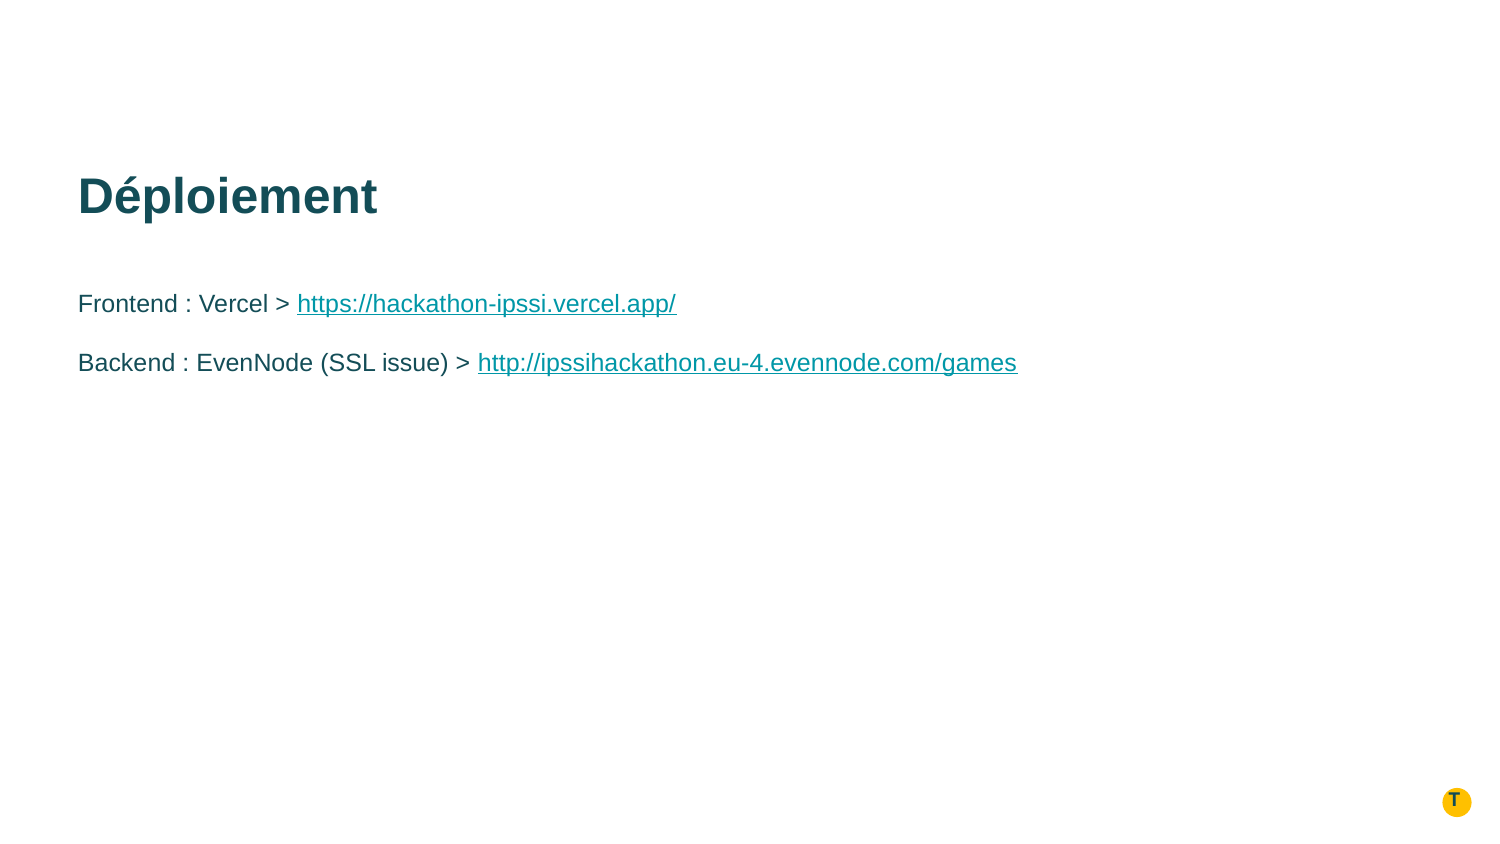

# Déploiement
Frontend : Vercel > https://hackathon-ipssi.vercel.app/
Backend : EvenNode (SSL issue) > http://ipssihackathon.eu-4.evennode.com/games
T